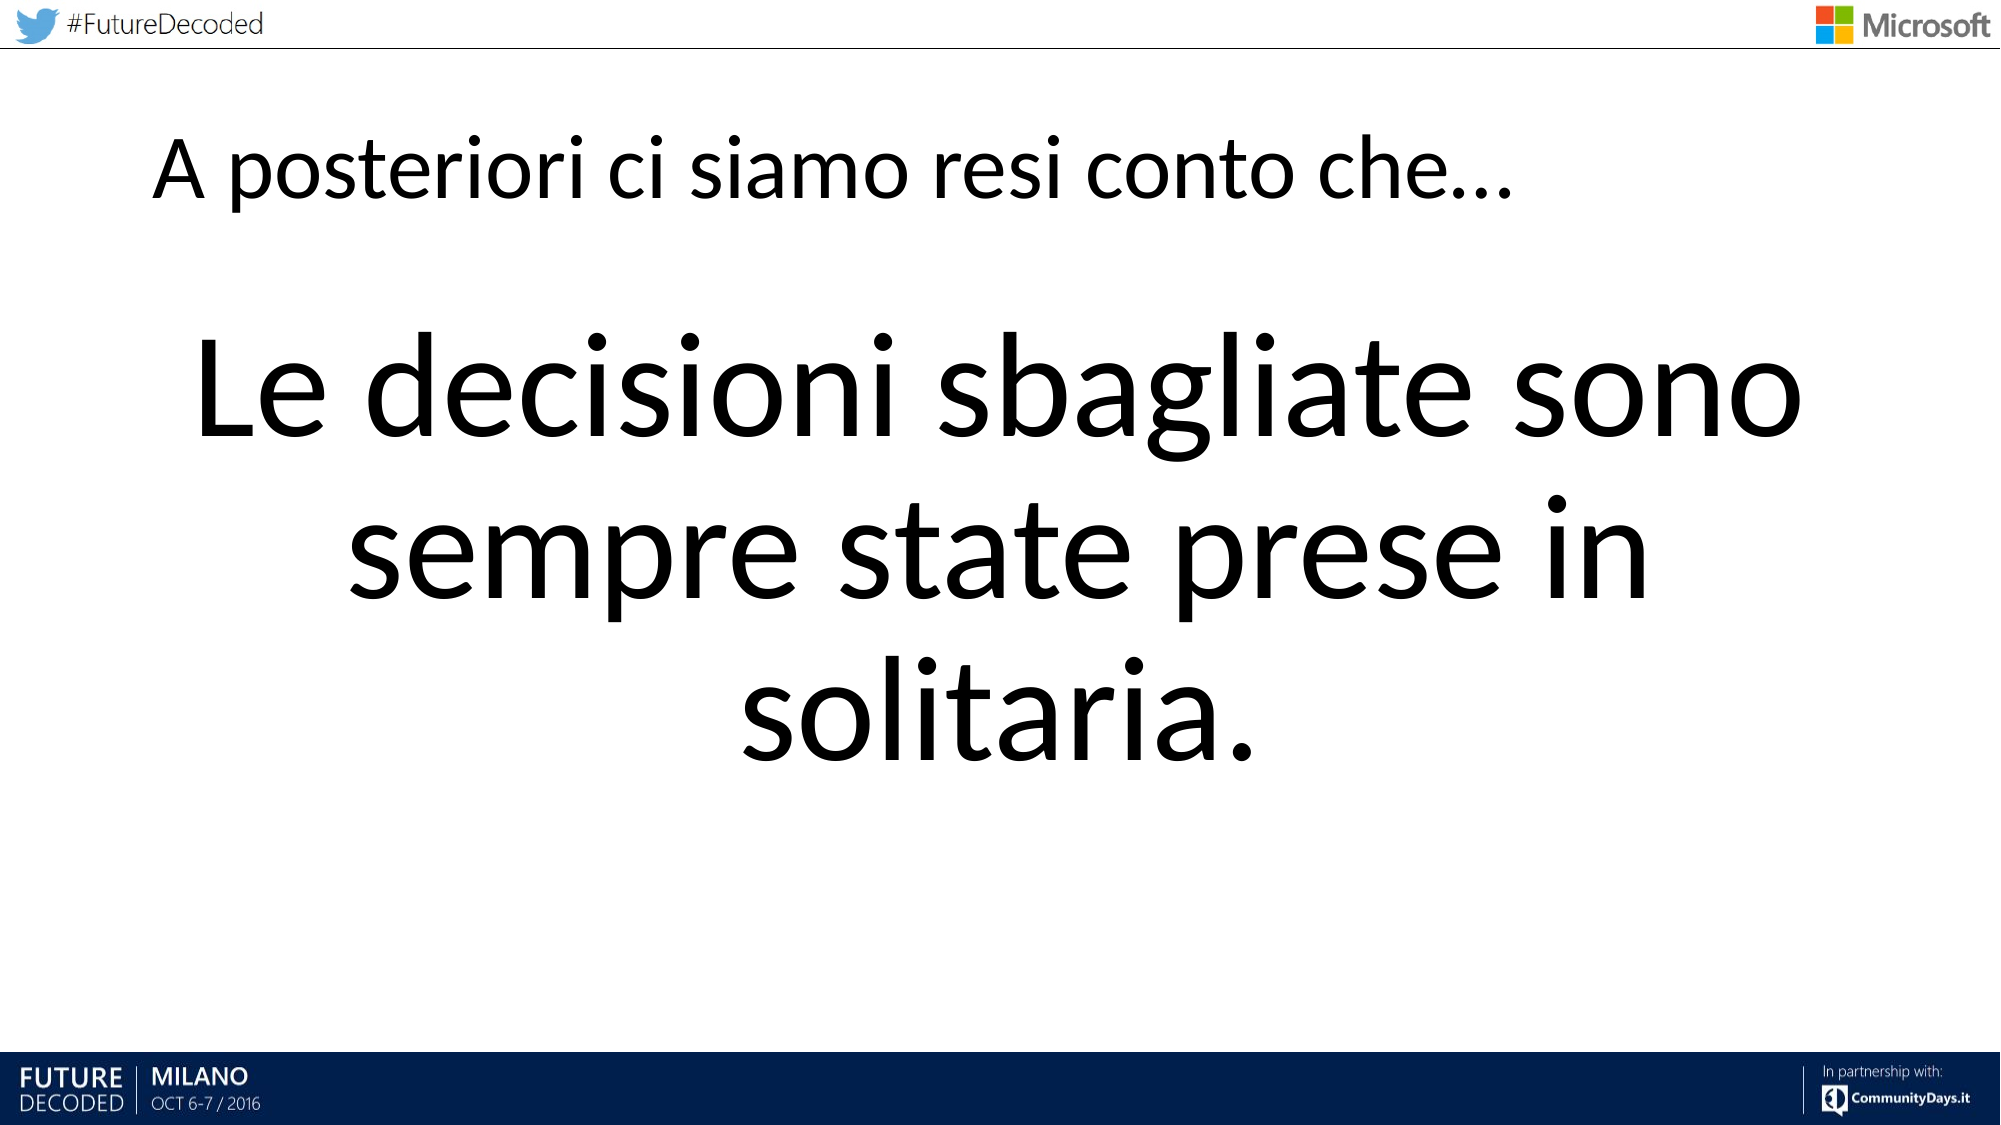

# A posteriori ci siamo resi conto che…
Le decisioni sbagliate sono sempre state prese in solitaria.